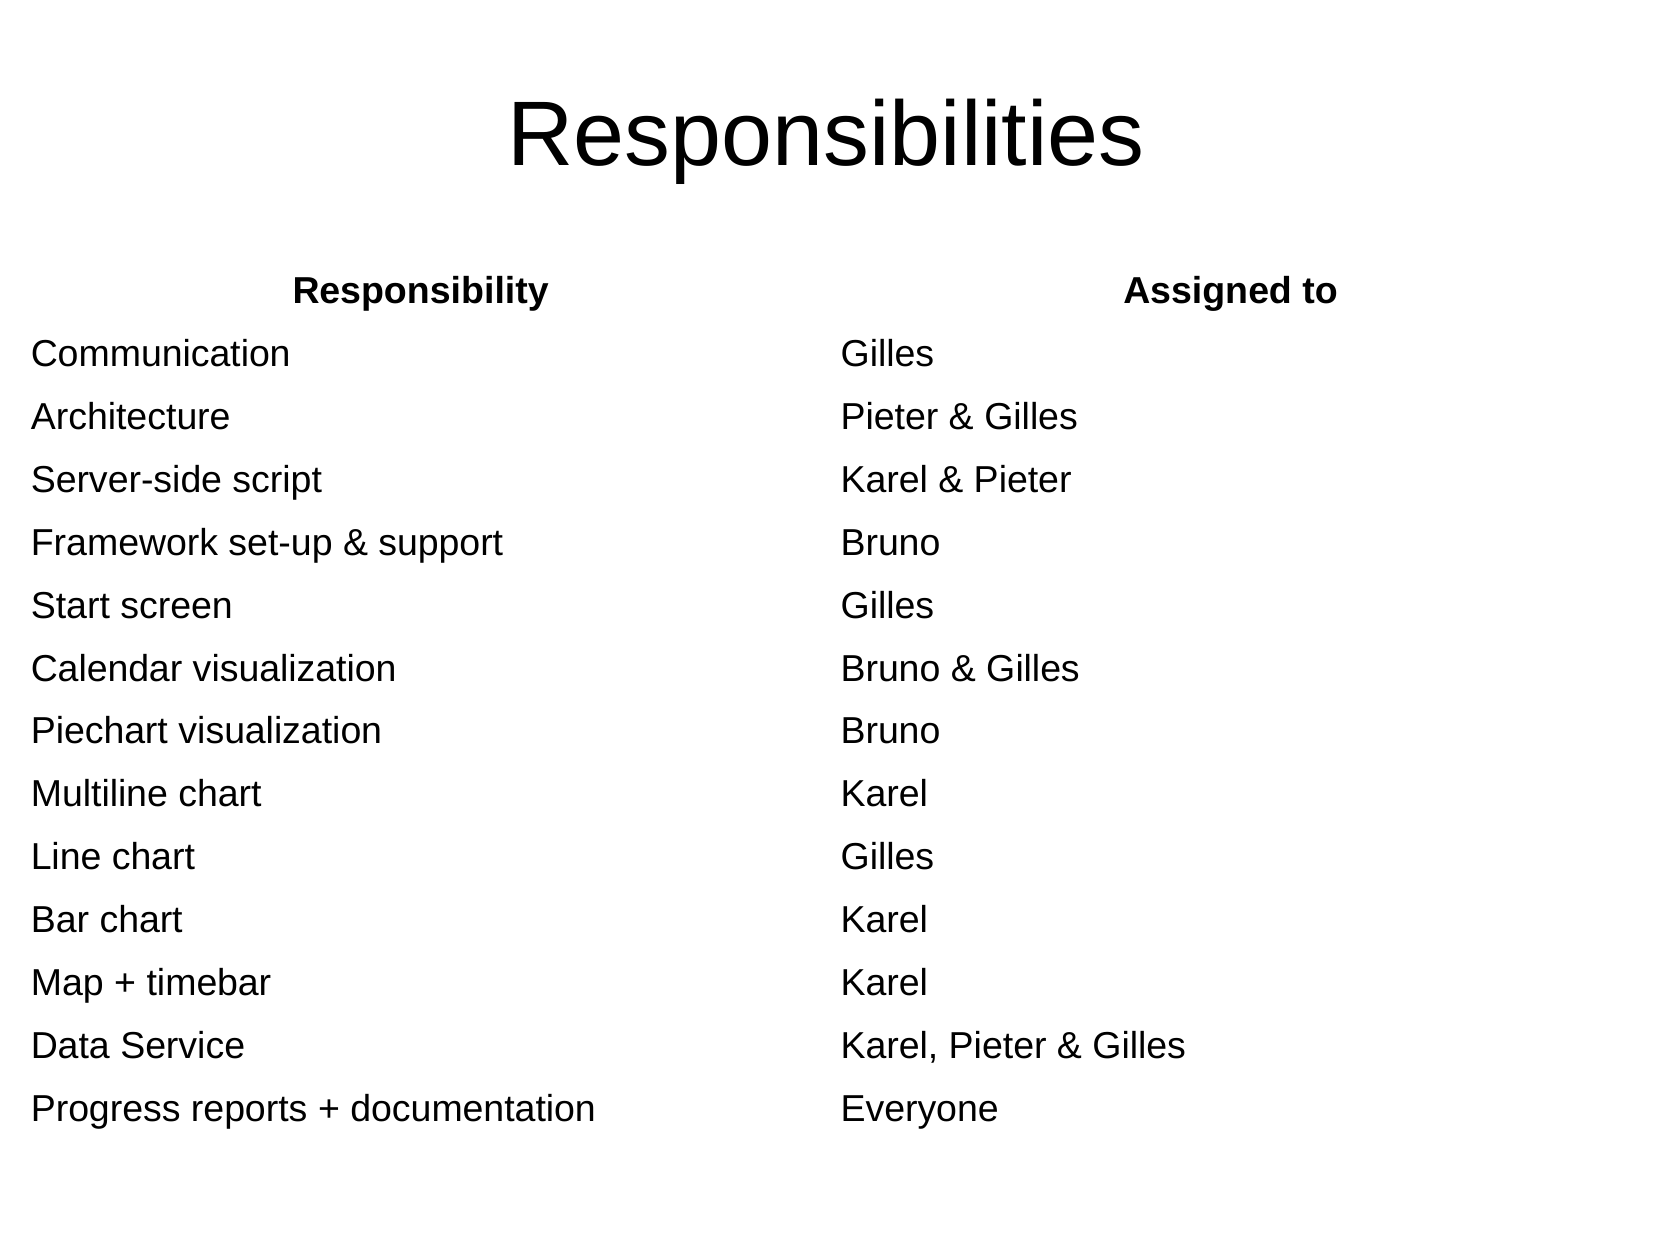

Responsibilities
| Responsibility | Assigned to |
| --- | --- |
| Communication | Gilles |
| Architecture | Pieter & Gilles |
| Server-side script | Karel & Pieter |
| Framework set-up & support | Bruno |
| Start screen | Gilles |
| Calendar visualization | Bruno & Gilles |
| Piechart visualization | Bruno |
| Multiline chart | Karel |
| Line chart | Gilles |
| Bar chart | Karel |
| Map + timebar | Karel |
| Data Service | Karel, Pieter & Gilles |
| Progress reports + documentation | Everyone |